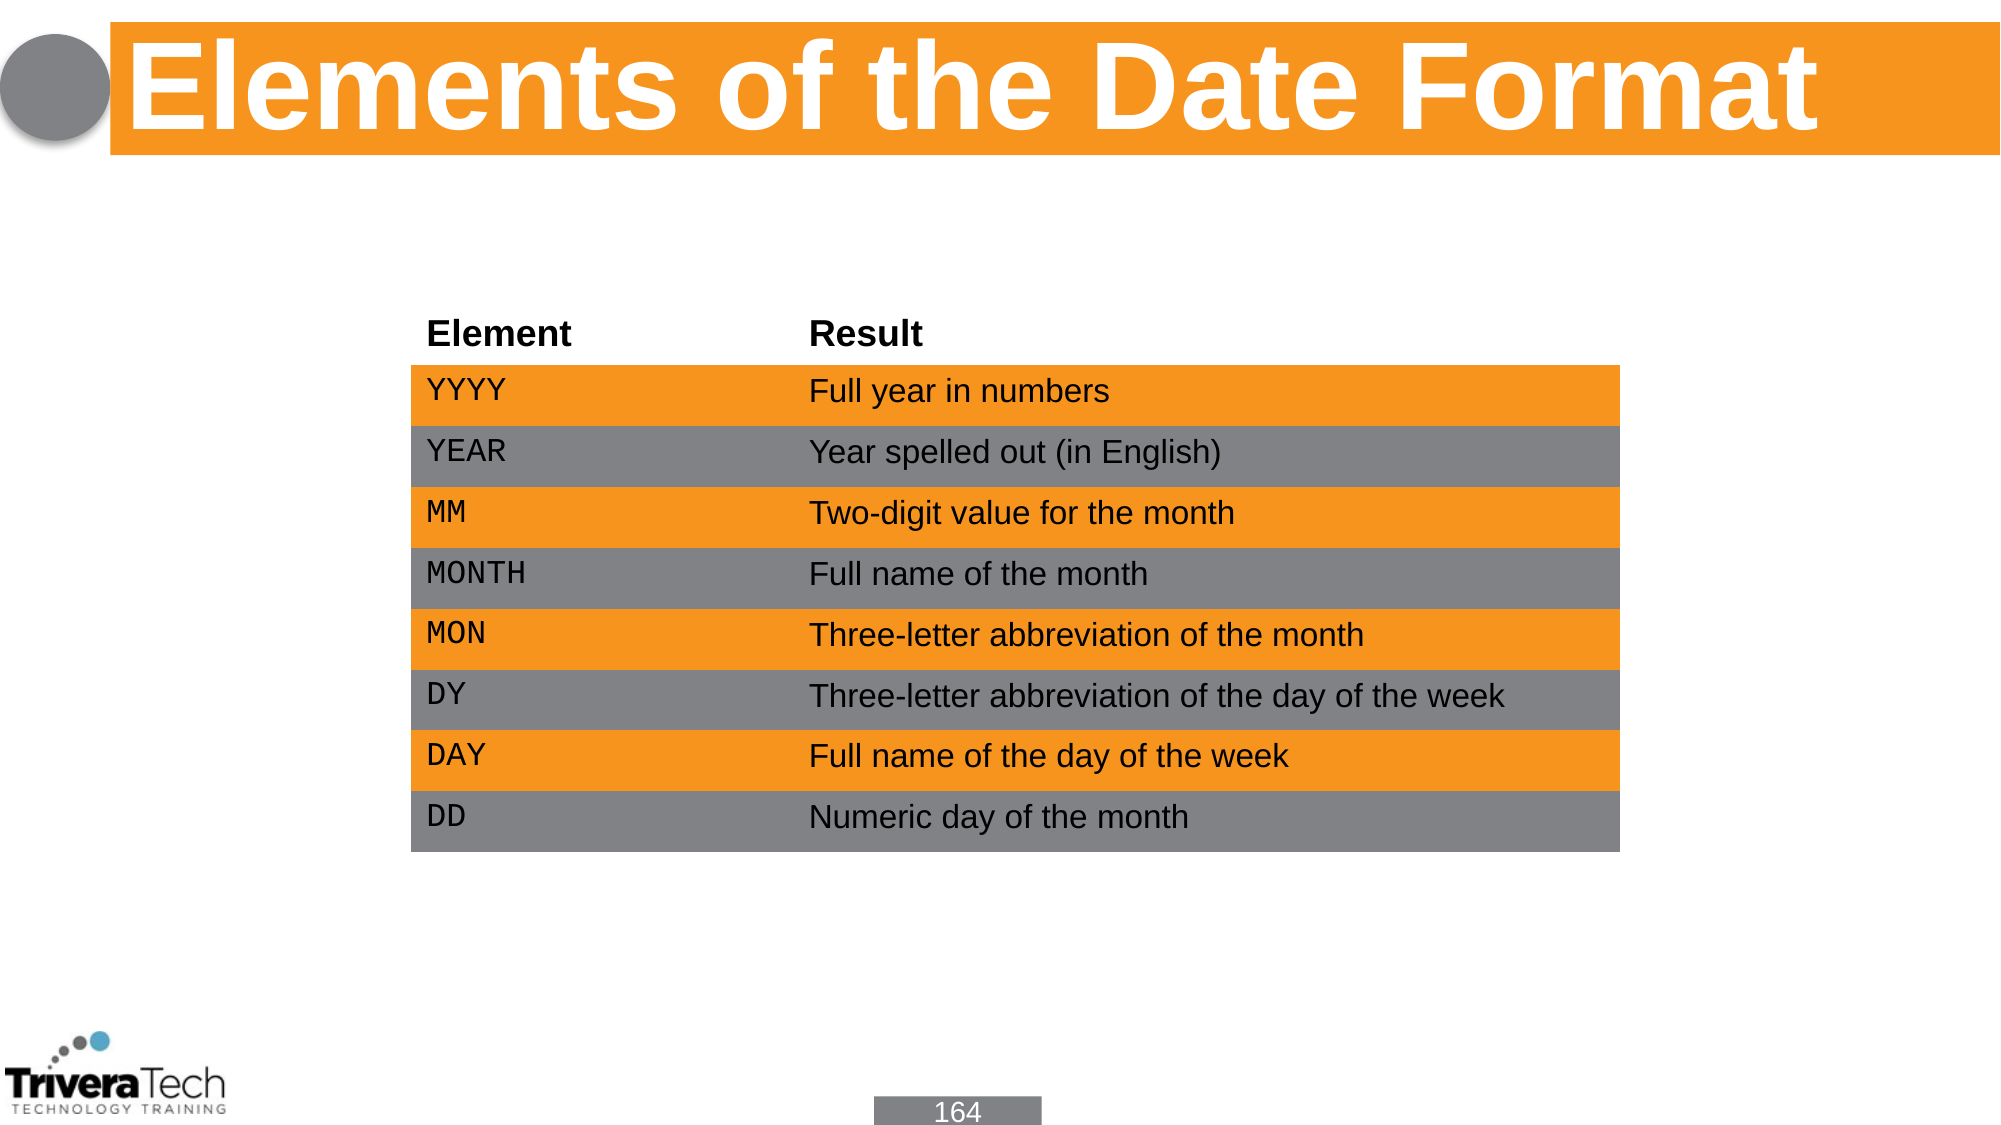

# Elements of the Date Format
| Element | Result |
| --- | --- |
| YYYY | Full year in numbers |
| YEAR | Year spelled out (in English) |
| MM | Two-digit value for the month |
| MONTH | Full name of the month |
| MON | Three-letter abbreviation of the month |
| DY | Three-letter abbreviation of the day of the week |
| DAY | Full name of the day of the week |
| DD | Numeric day of the month |
164